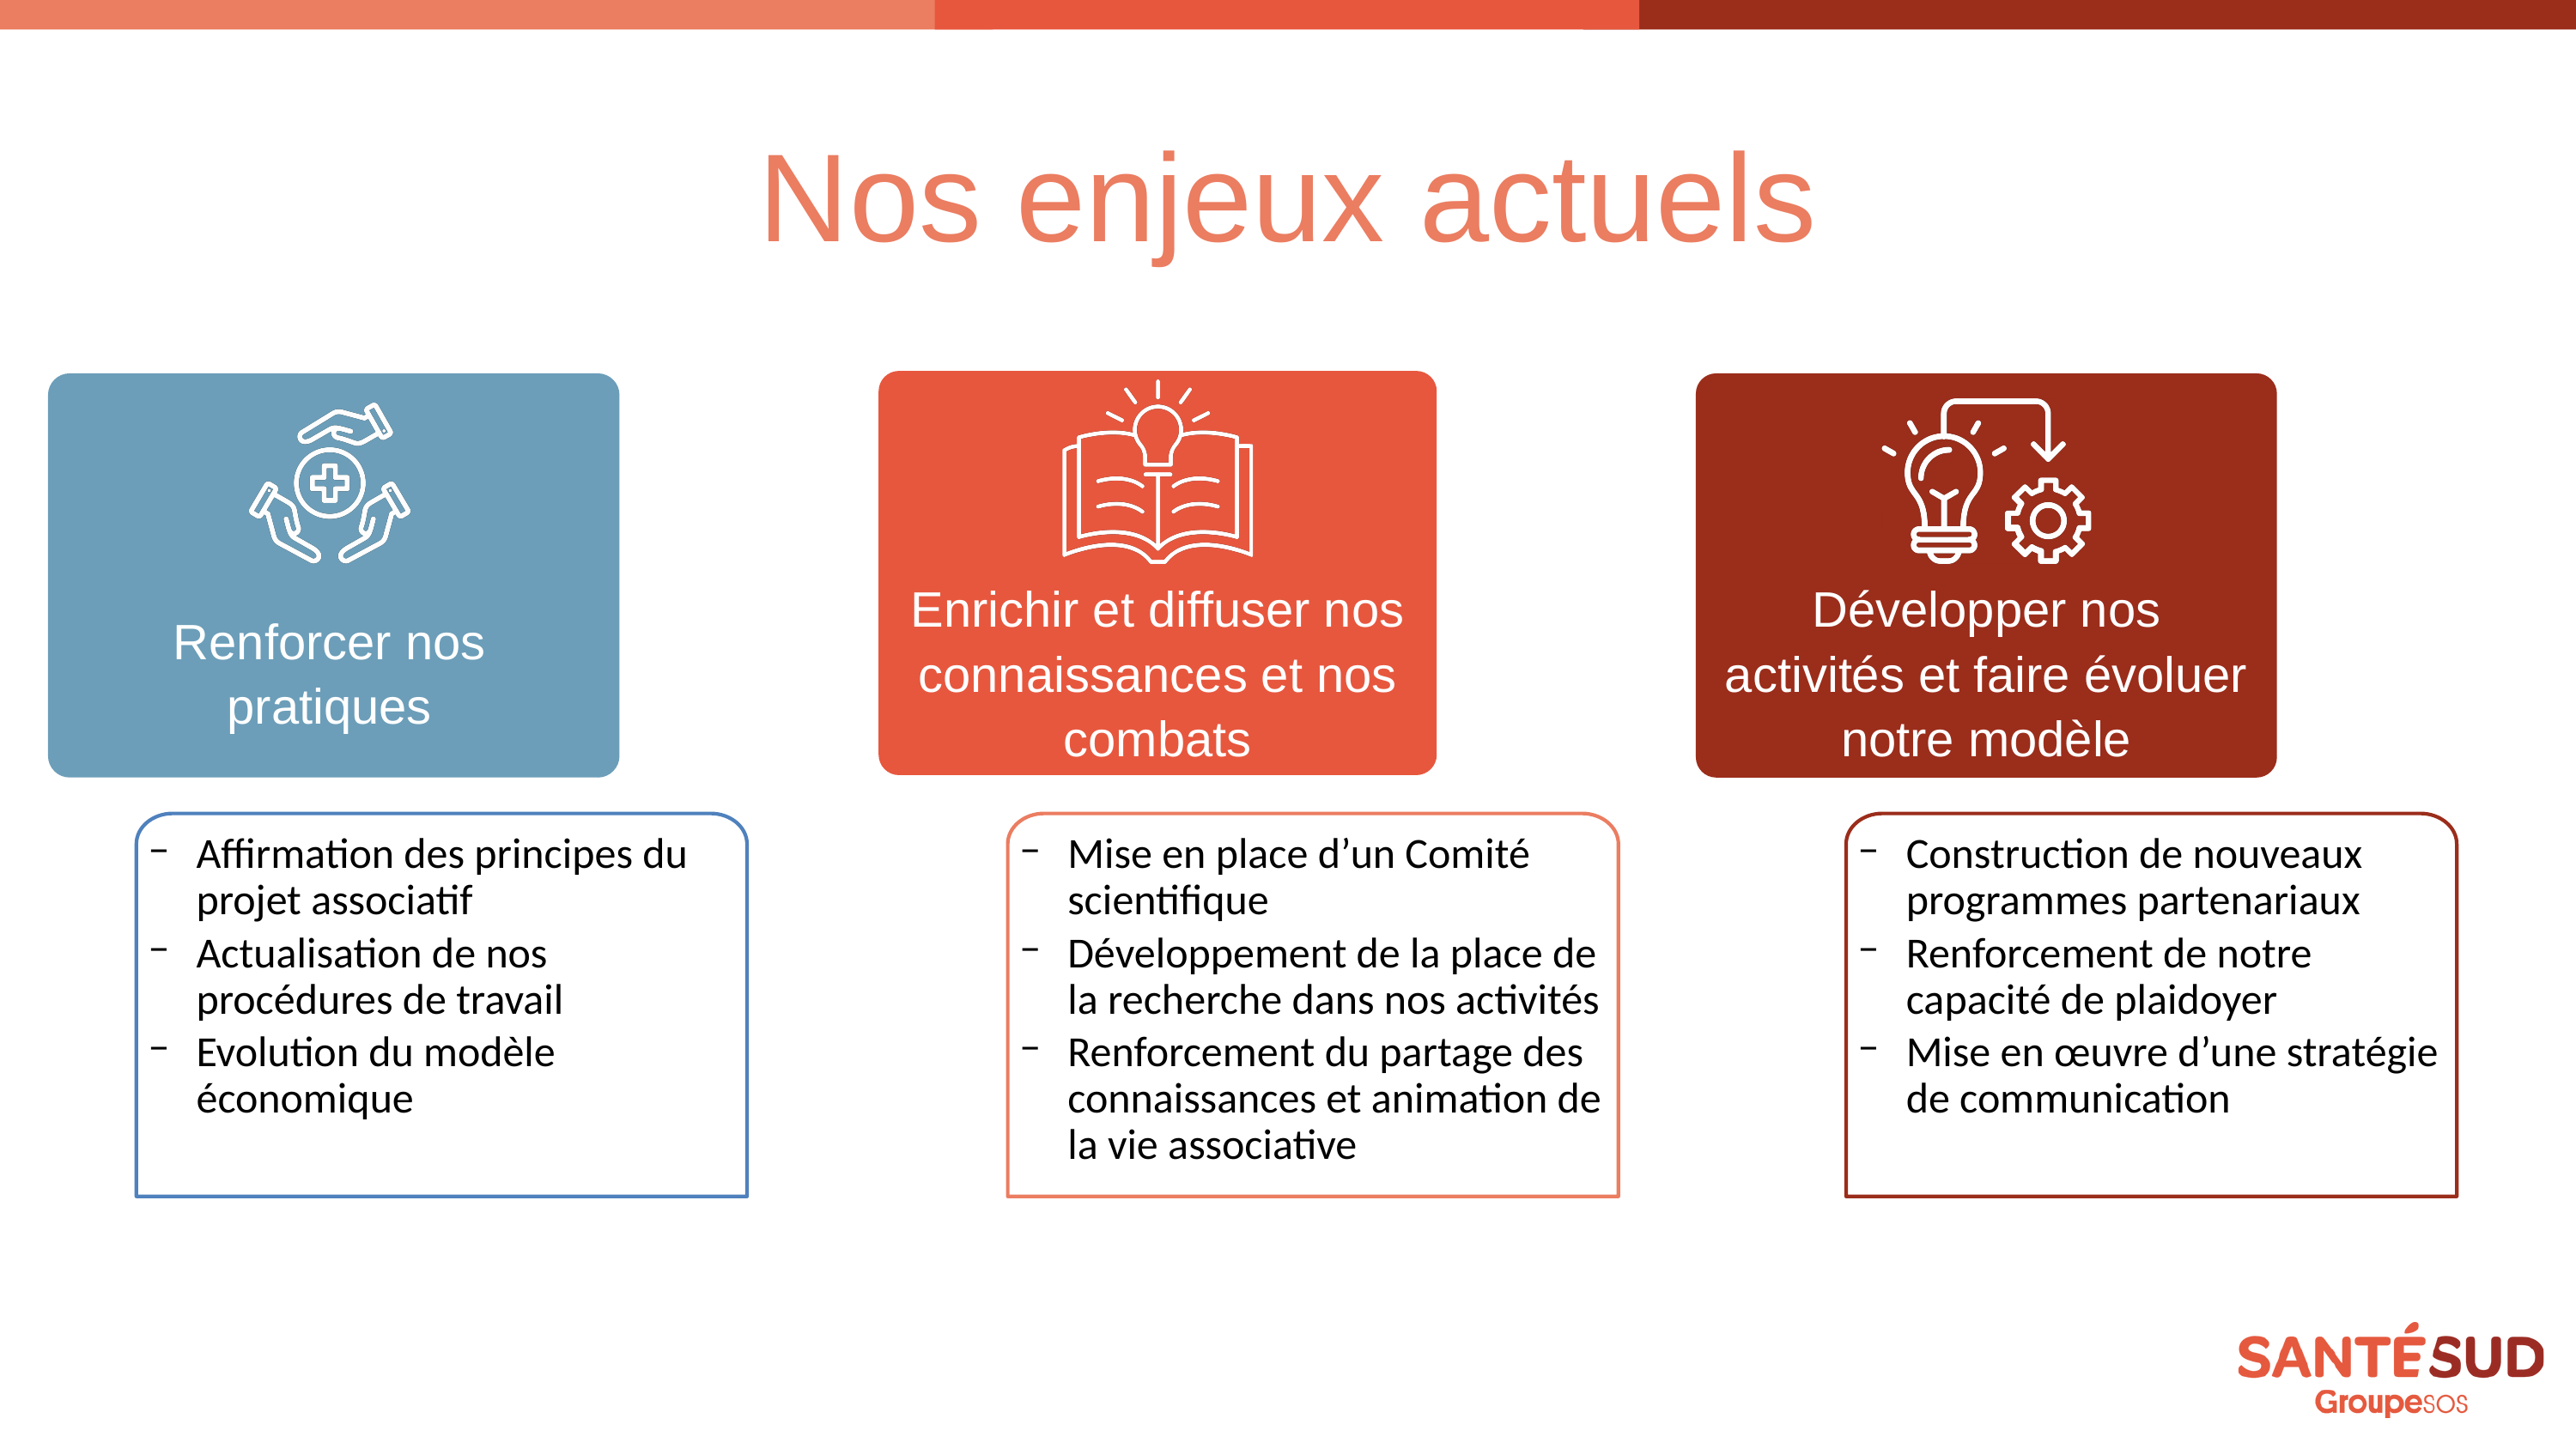

Nos enjeux actuels

Enrichir et diffuser nos connaissances et nos combats
Développer nos activités et faire évoluer notre modèle économique
Renforcer nos pratiques
Affirmation des principes du projet associatif
Actualisation de nos procédures de travail
Evolution du modèle économique
Mise en place d’un Comité scientifique
Développement de la place de la recherche dans nos activités
Renforcement du partage des connaissances et animation de la vie associative
Construction de nouveaux programmes partenariaux
Renforcement de notre capacité de plaidoyer
Mise en œuvre d’une stratégie de communication